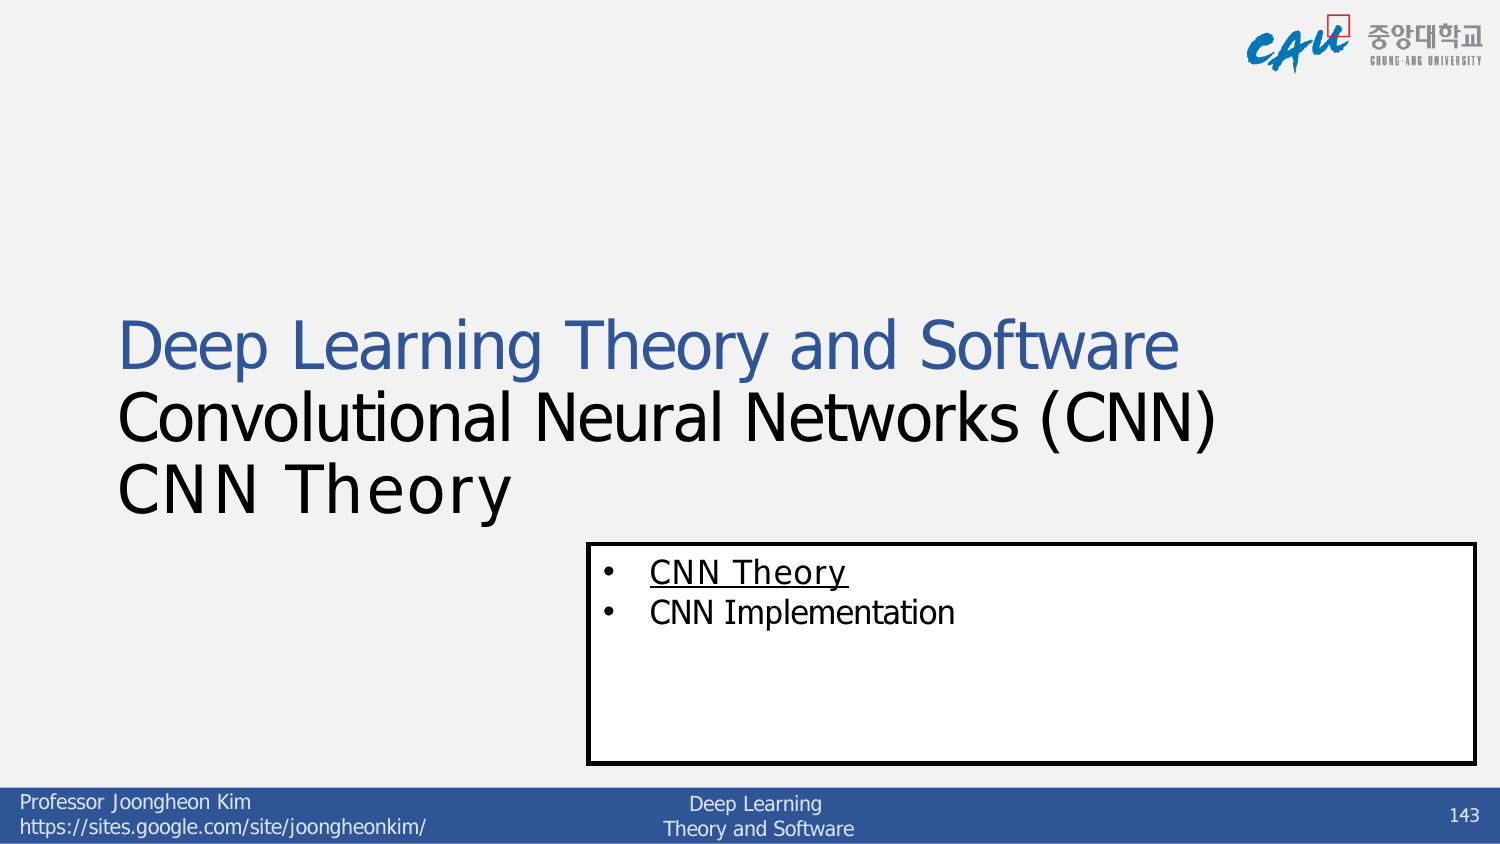

# Deep Learning Theory and Software Convolutional Neural Networks (CNN) CNN Theory
CNN Theory
CNN Implementation
143